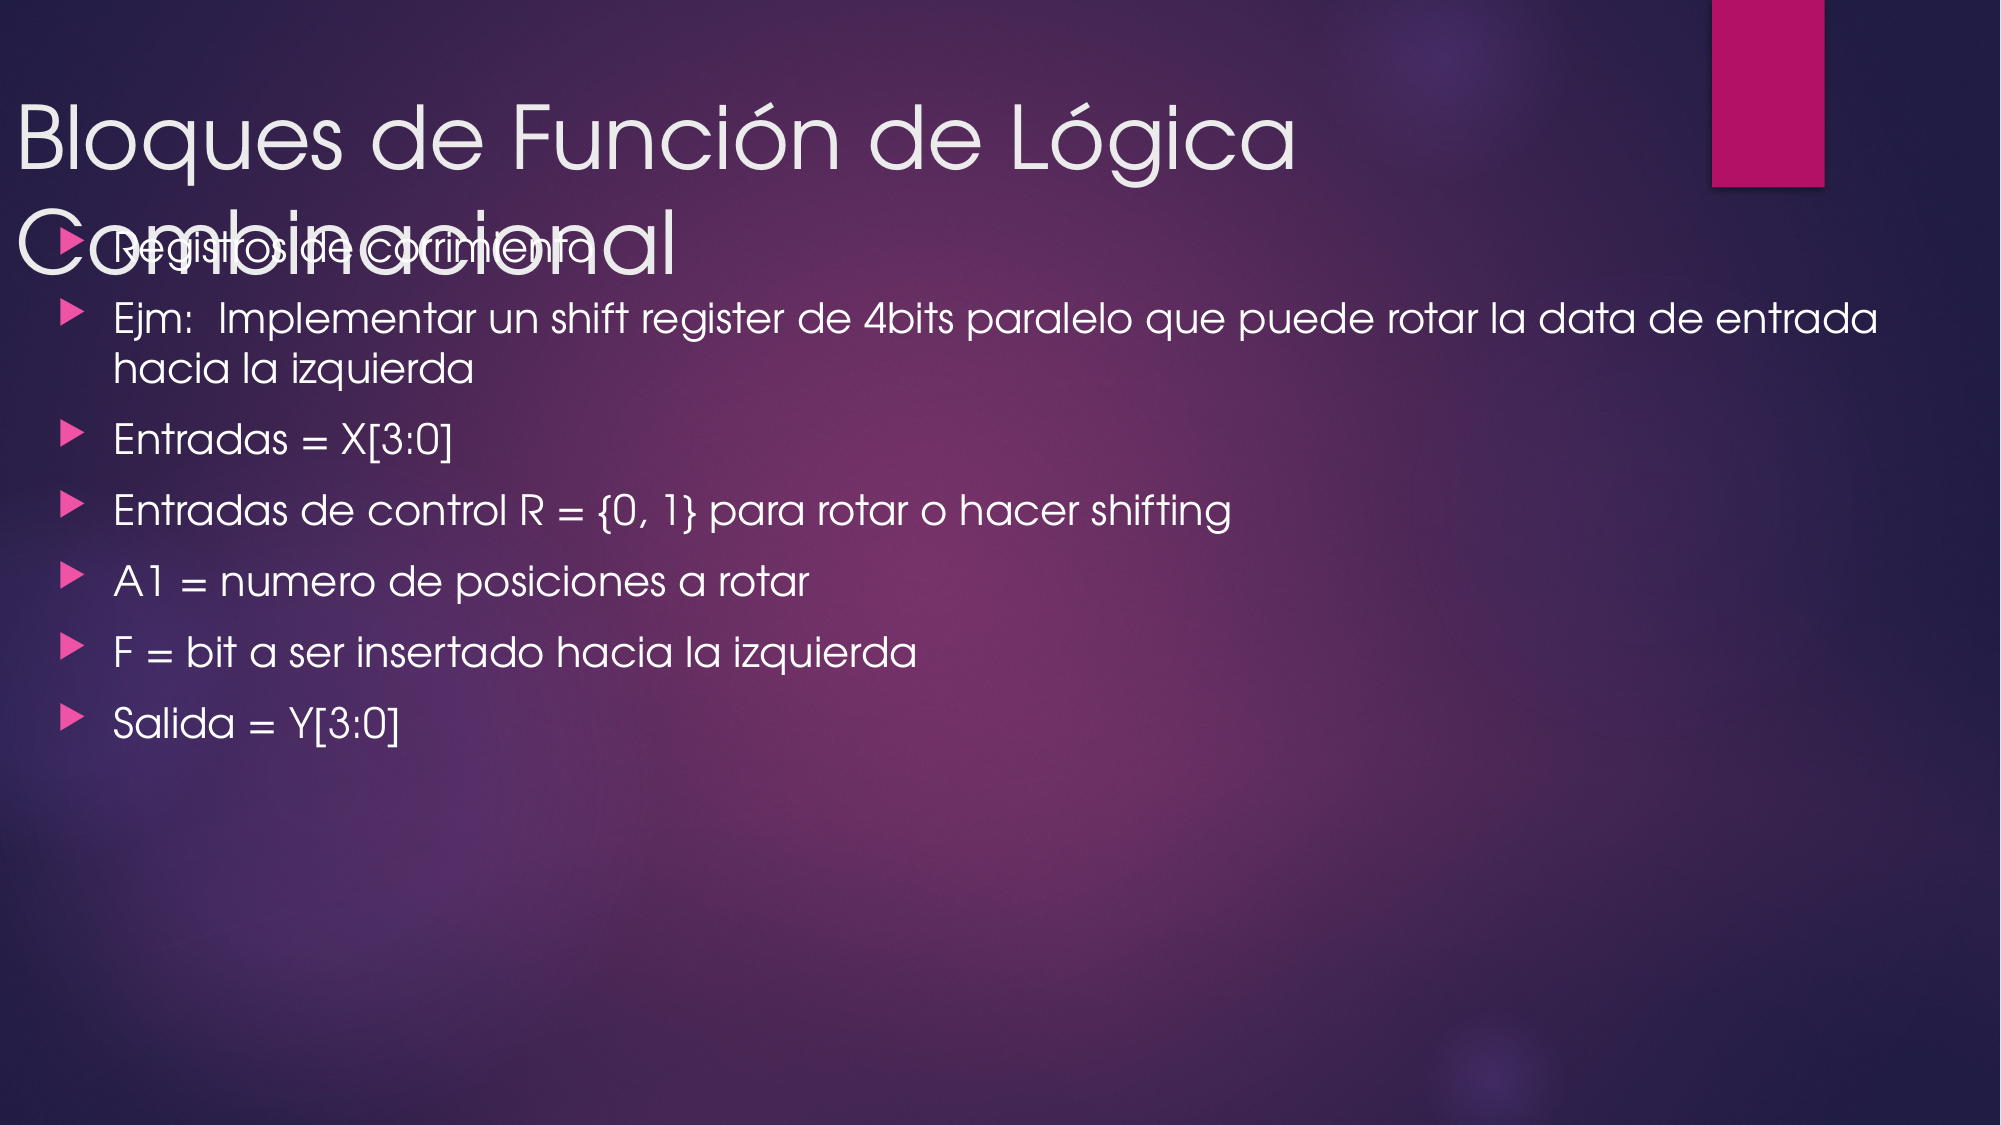

# Bloques de Función de Lógica Combinacional
Registros de corrimiento
Ejm:  Implementar un shift register de 4bits paralelo que puede rotar la data de entrada hacia la izquierda
Entradas = X[3:0]
Entradas de control R = {0, 1} para rotar o hacer shifting
A1 = numero de posiciones a rotar
F = bit a ser insertado hacia la izquierda
Salida = Y[3:0]